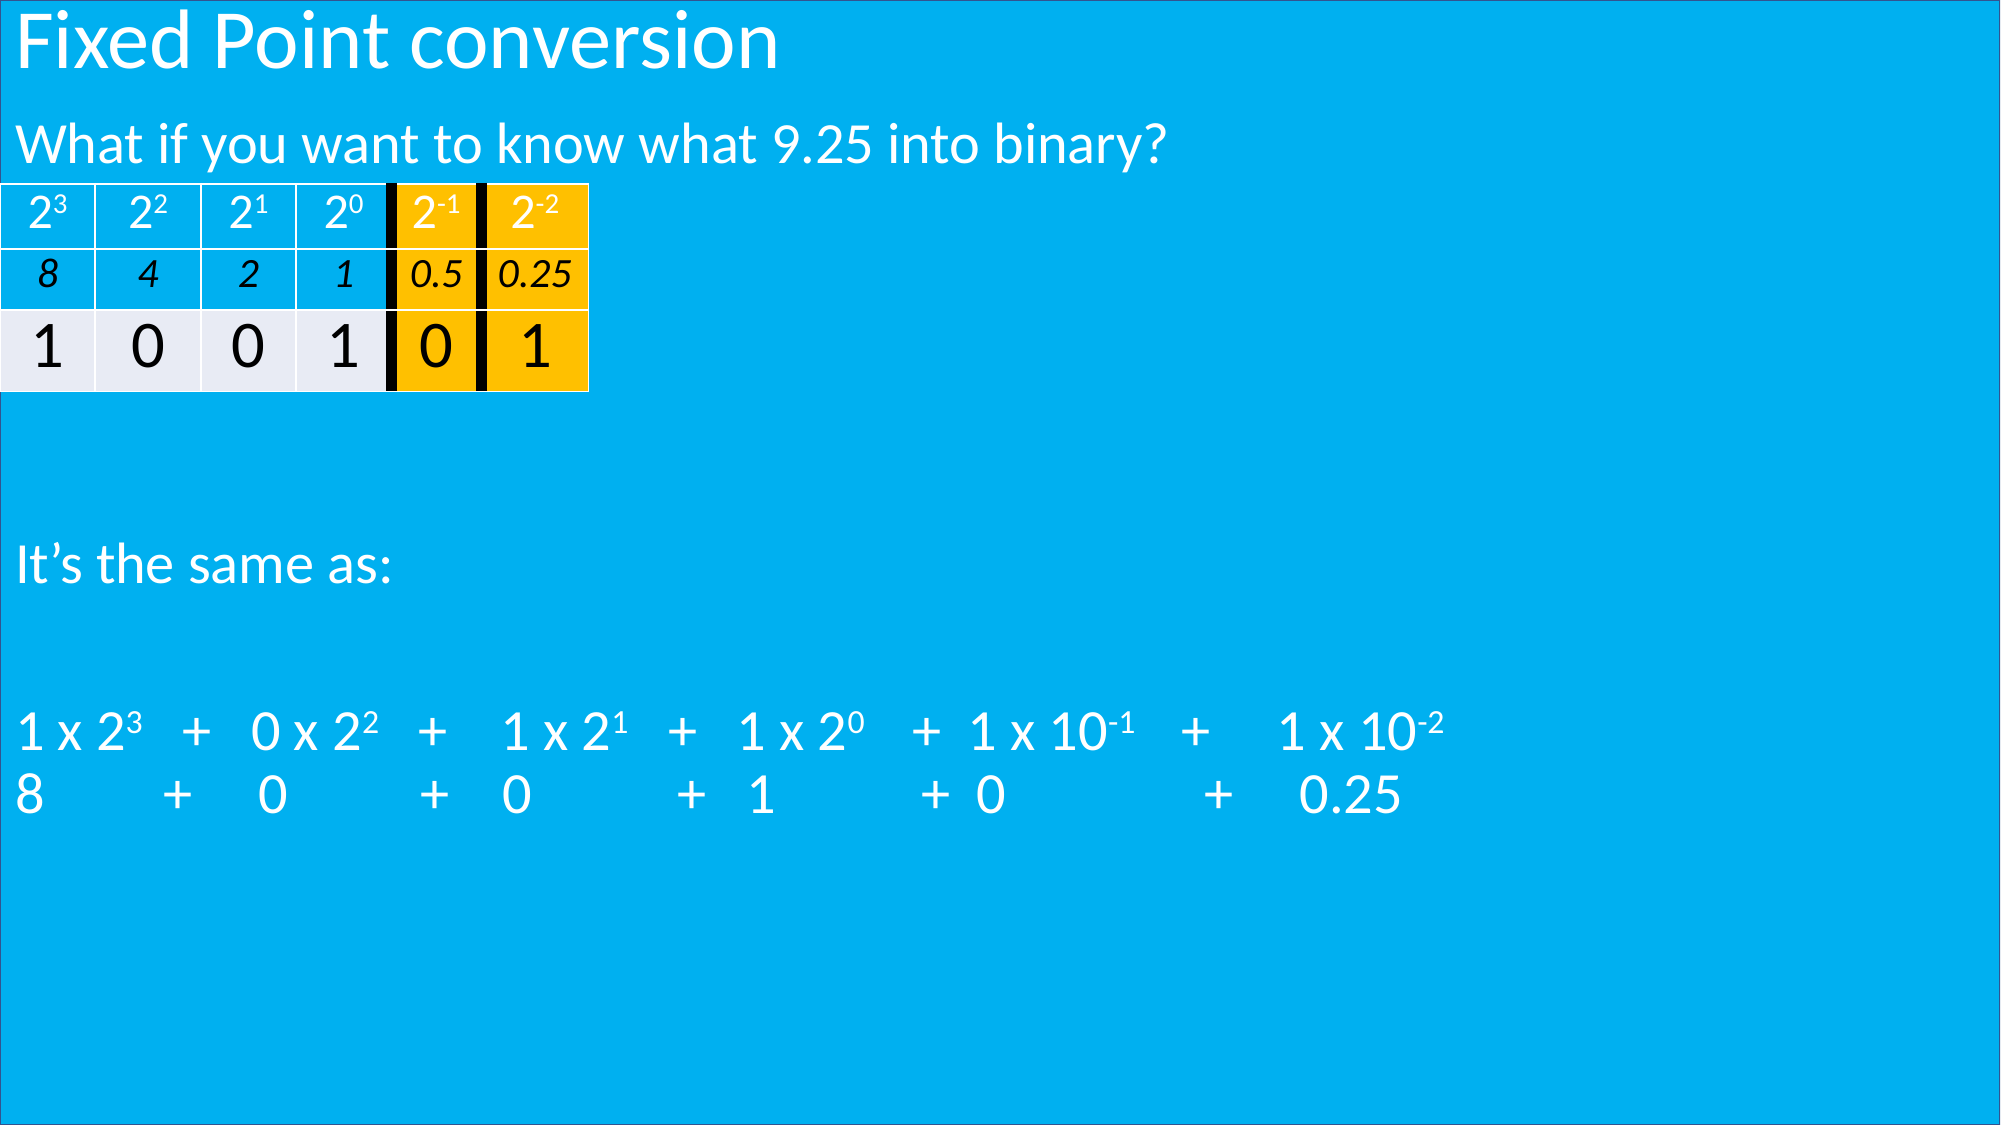

# Fixed Point conversion
What if you want to know what 9.25 into binary?

It’s the same as:

1 x 23   +   0 x 22   +    1 x 21   +   1 x 20    +  1 x 10-1      +     1 x 10-2
8         +     0          +    0           +   1           +  0               +     0.25

| 23 | 22 | 21 | 20 | 2-1 | 2-2 |
| --- | --- | --- | --- | --- | --- |
| 8 | 4 | 2 | 1 | 0.5 | 0.25 |
| 1 | 0 | 0 | 1 | 0 | 1 |